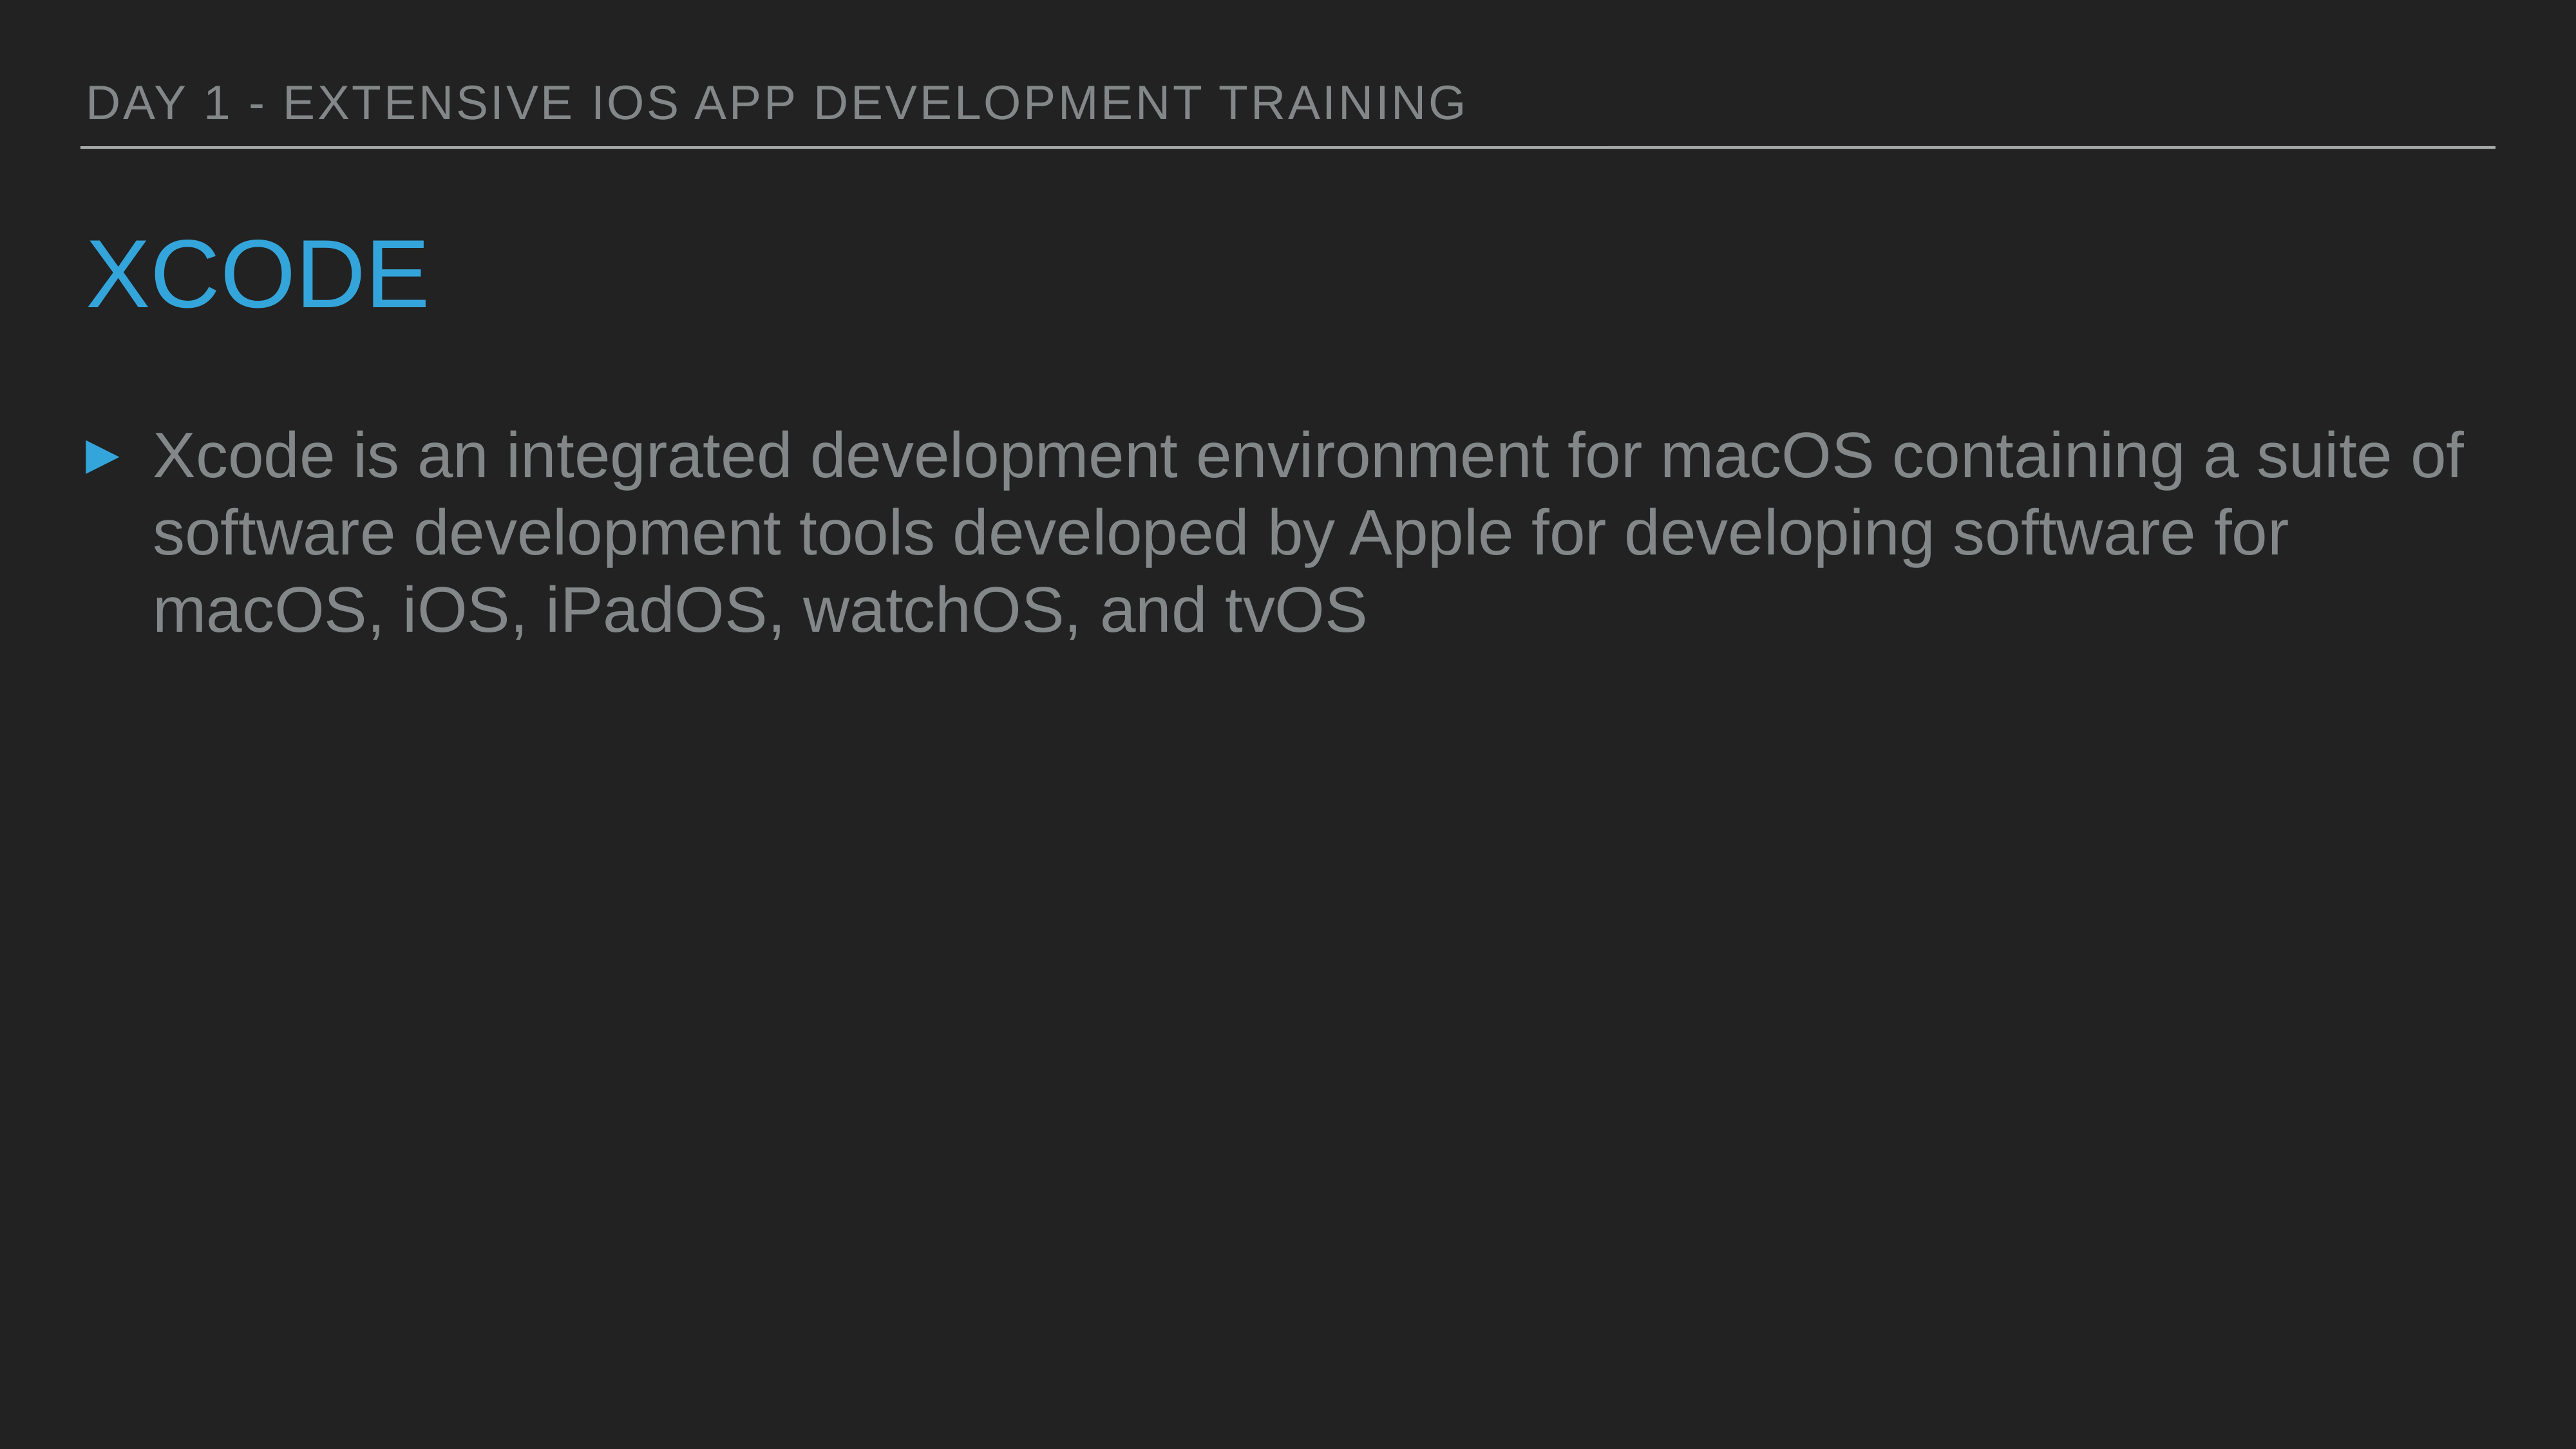

Day 1 - Extensive iOS App Development Training
# Xcode
Xcode is an integrated development environment for macOS containing a suite of software development tools developed by Apple for developing software for macOS, iOS, iPadOS, watchOS, and tvOS